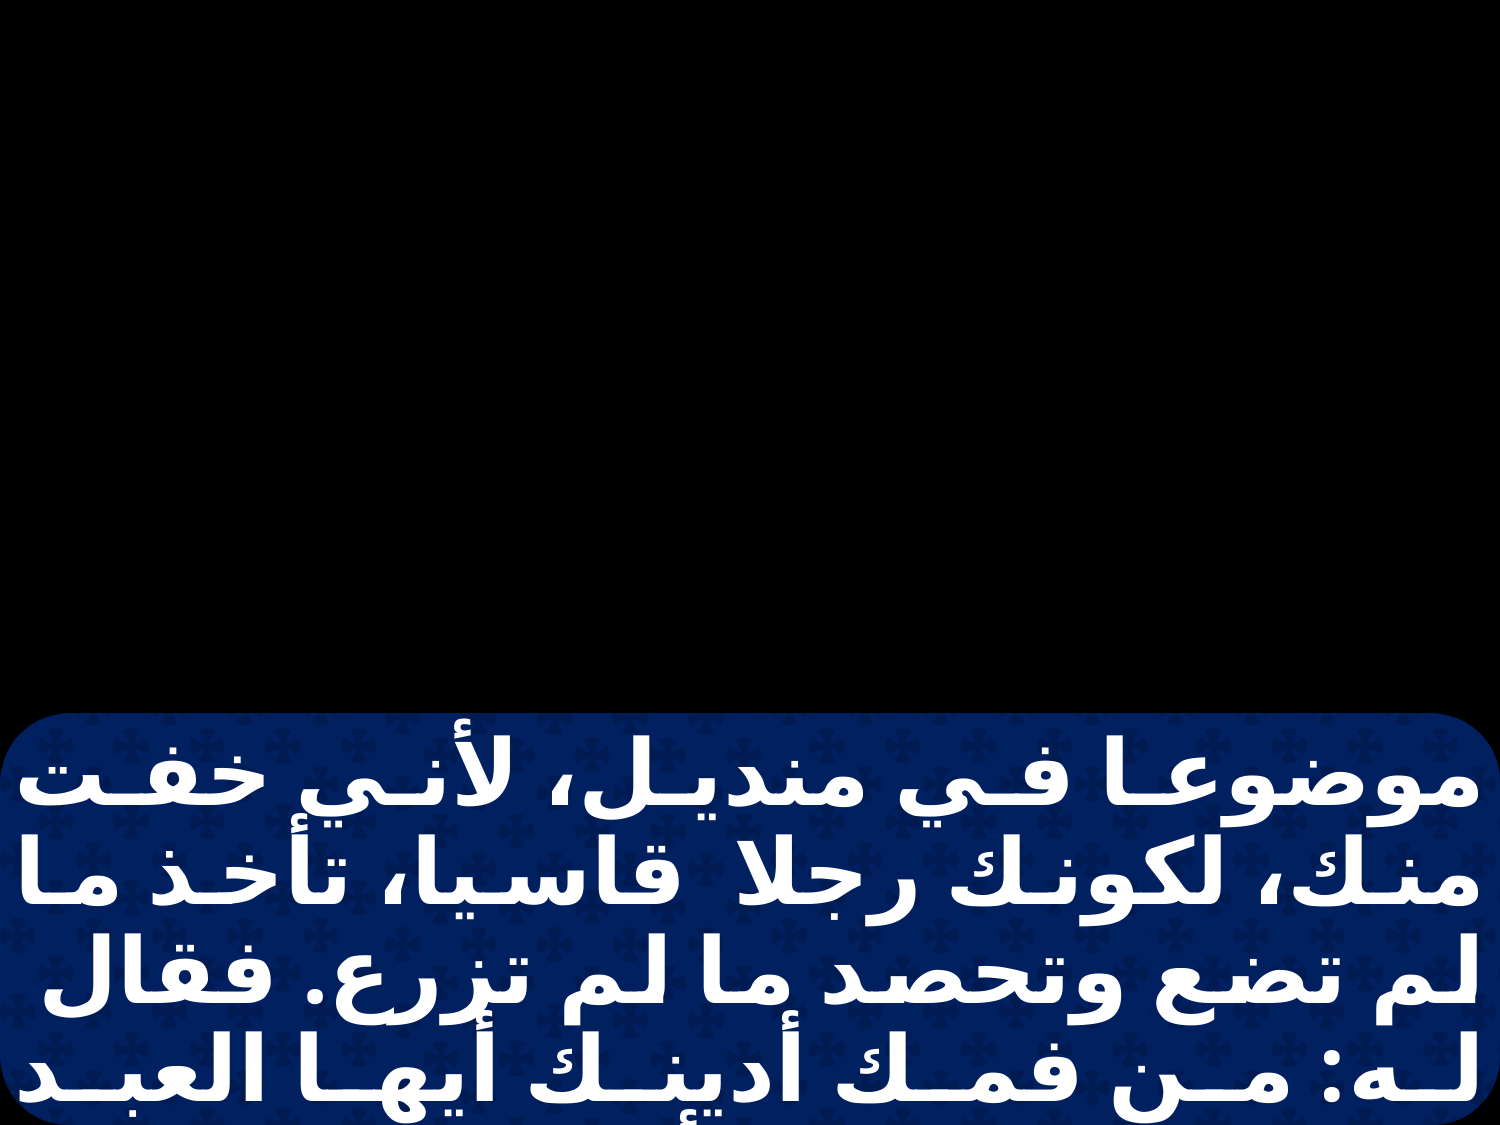

موضوعا في منديل، لأني خفت منك، لكونك رجلا  قاسيا، تأخذ ما لم تضع وتحصد ما لم تزرع. فقال  له: من فمك أدينك أيها العبد الشرير. قد علمت أني  رجل قاس، آخذ ما لم أضع، وأحصد ما لم أزرع،